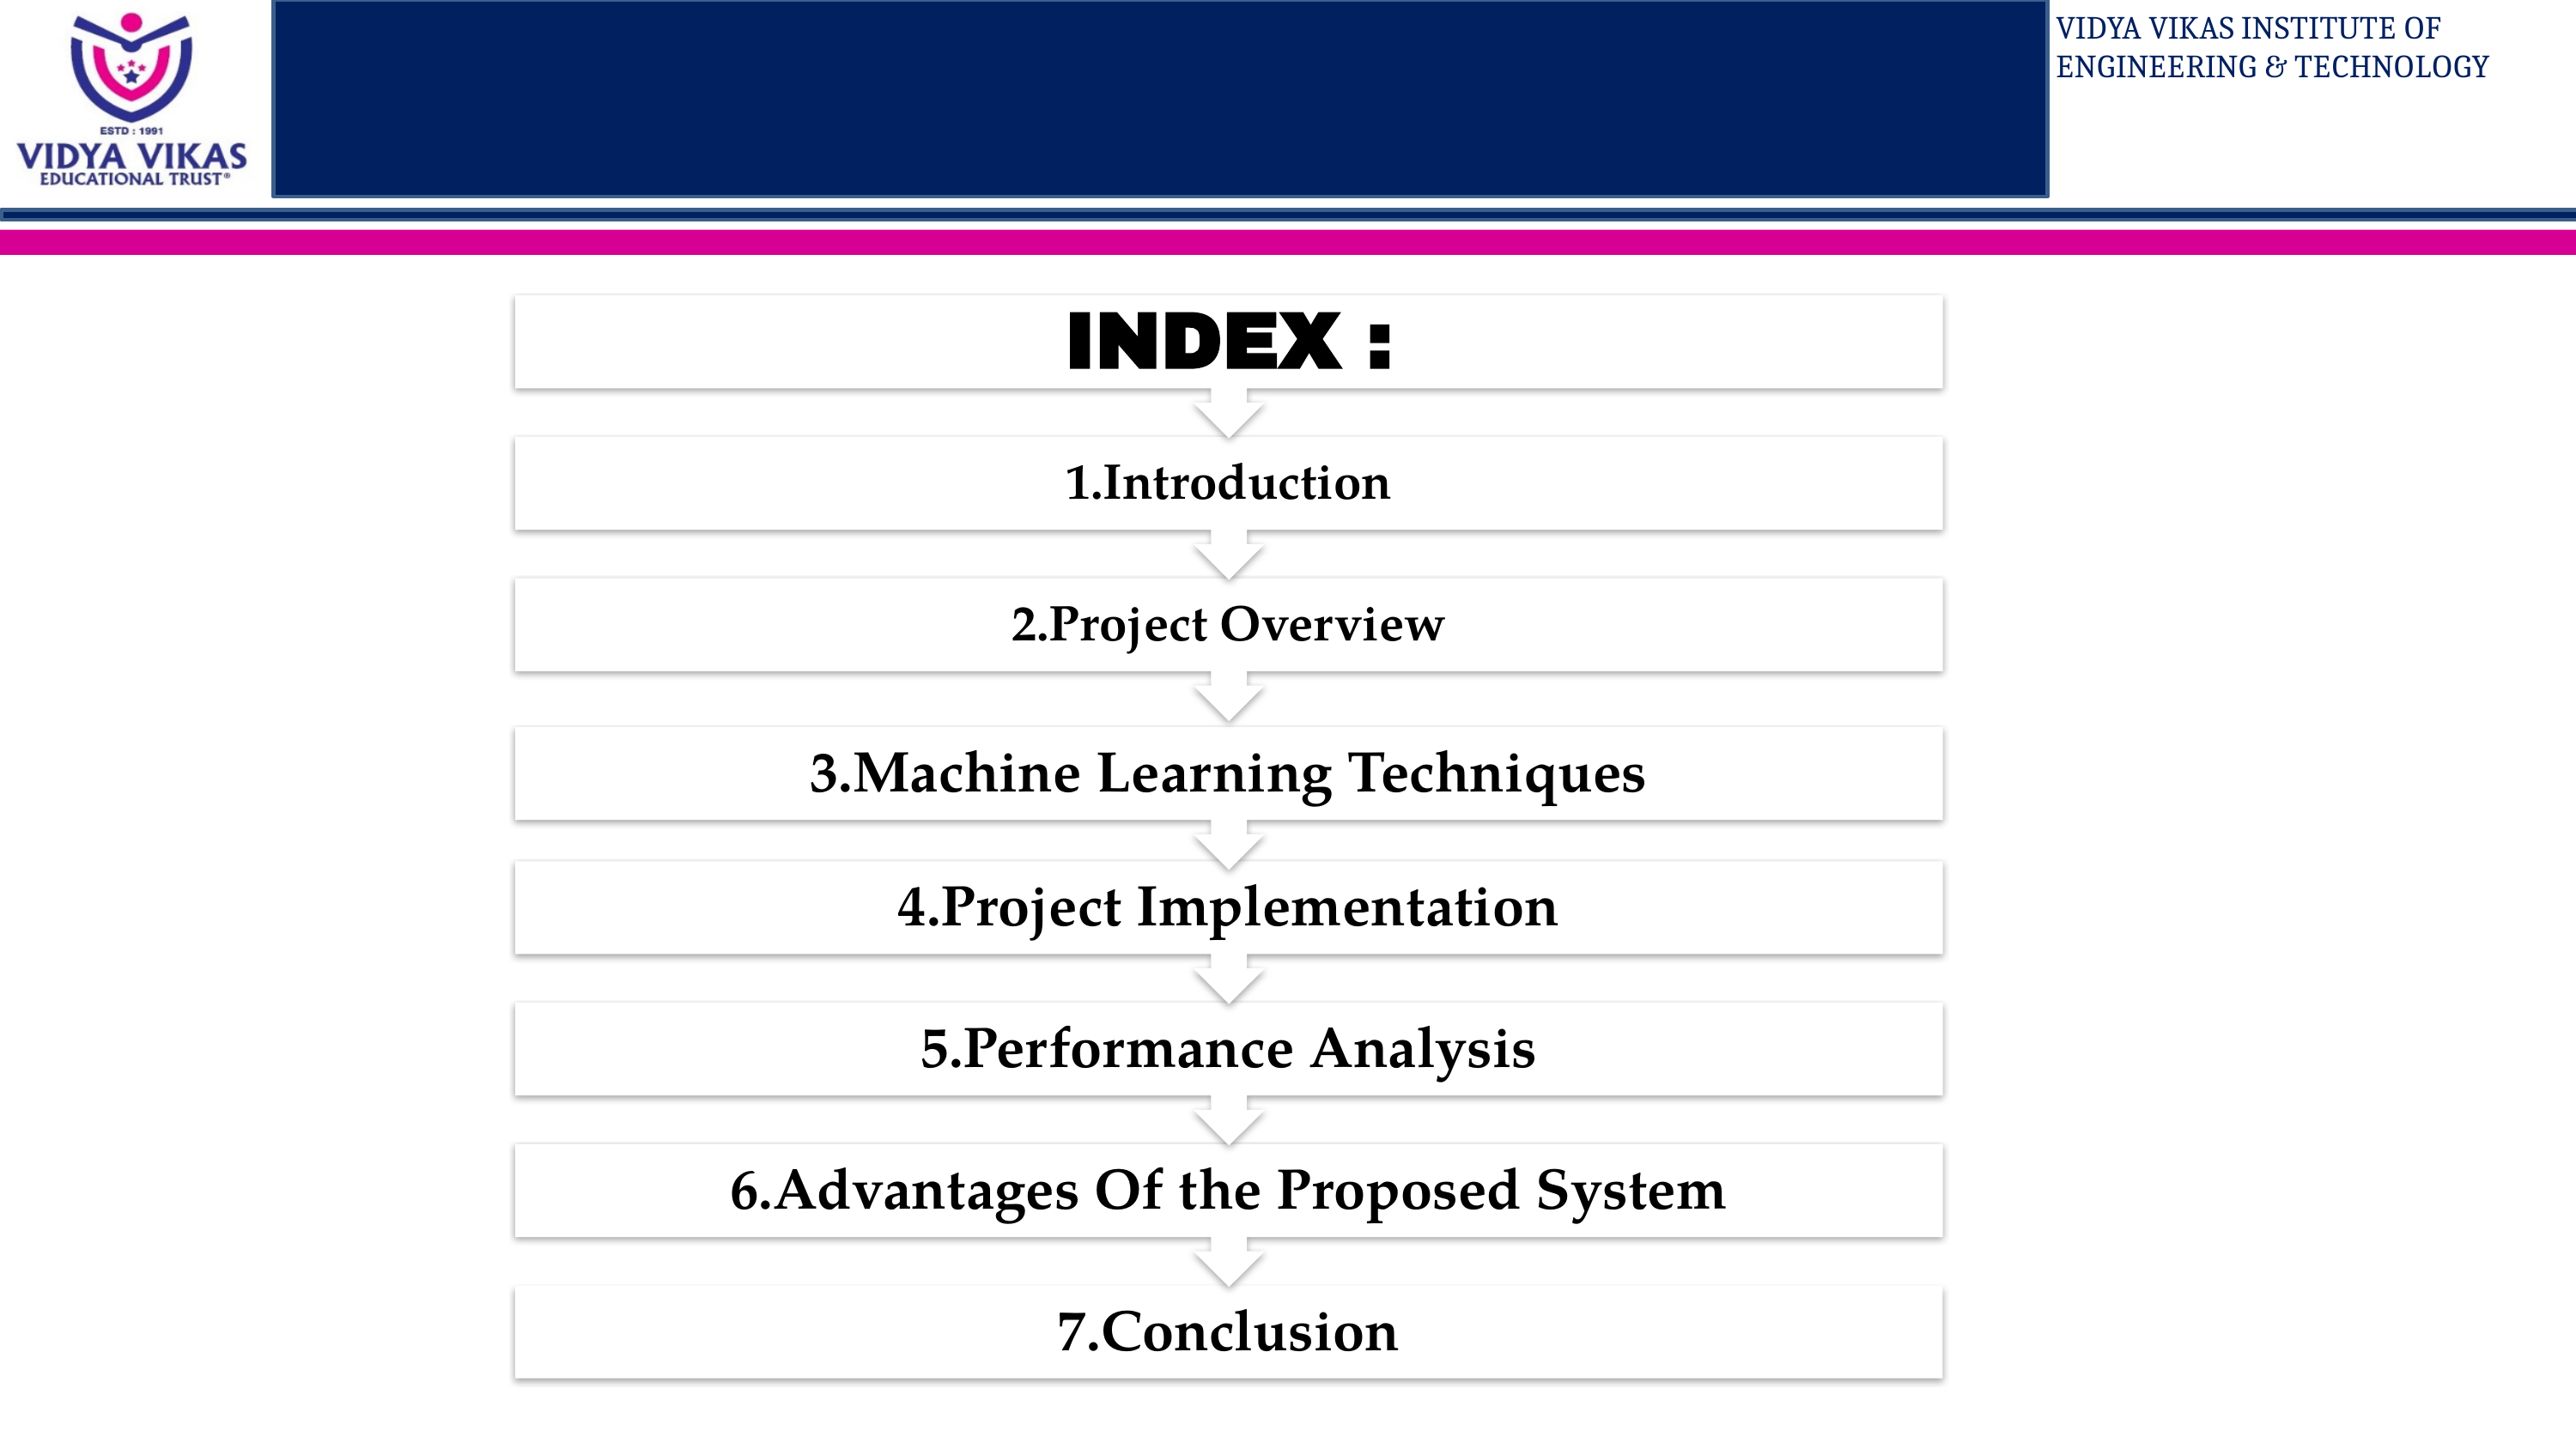

7.Conclusion
6.Advantages Of the Proposed System
5.Performance Analysis
4.Project Implementation
3.Machine Learning Techniques
2.Project Overview
1.Introduction
INDEX :